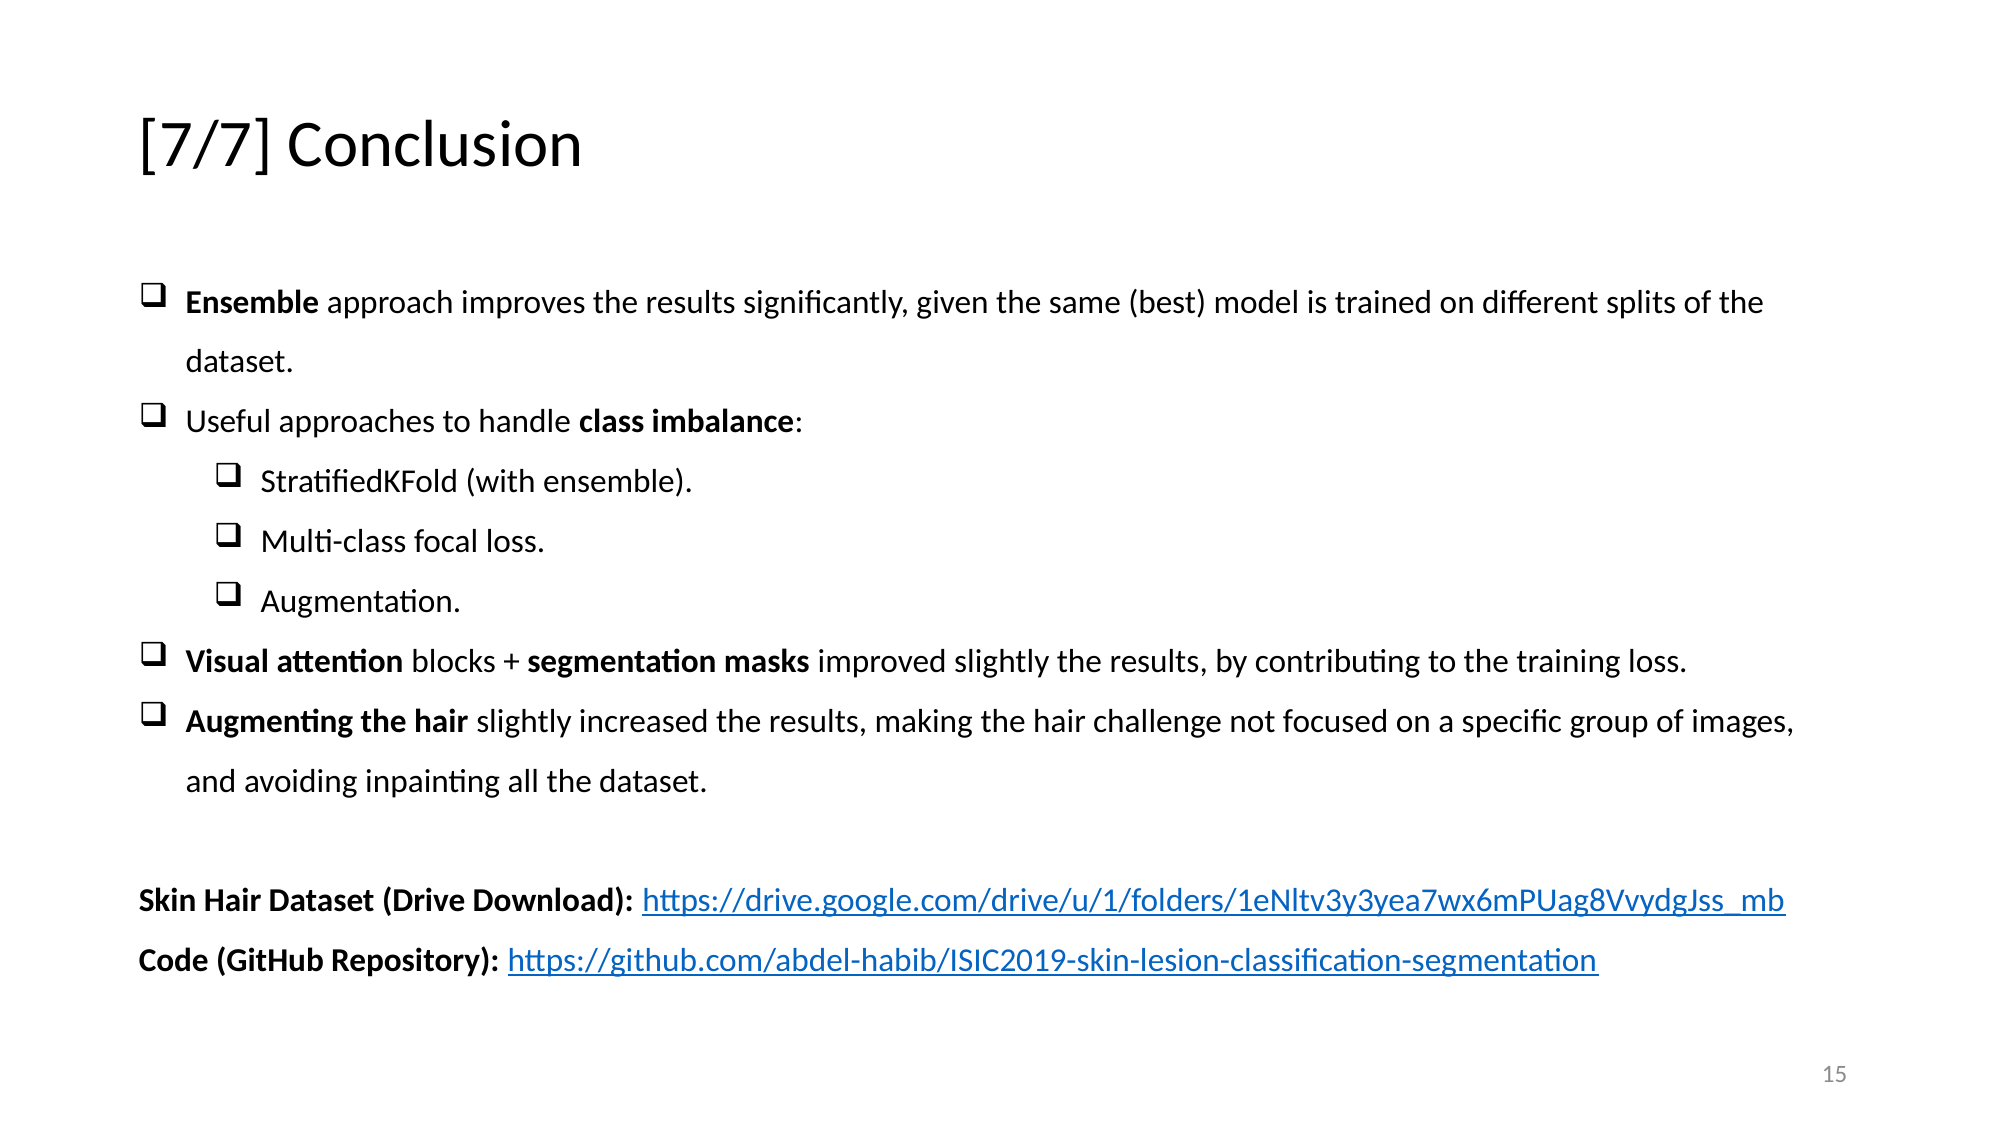

# [7/7] Conclusion
Ensemble approach improves the results significantly, given the same (best) model is trained on different splits of the dataset.
Useful approaches to handle class imbalance:
StratifiedKFold (with ensemble).
Multi-class focal loss.
Augmentation.
Visual attention blocks + segmentation masks improved slightly the results, by contributing to the training loss.
Augmenting the hair slightly increased the results, making the hair challenge not focused on a specific group of images, and avoiding inpainting all the dataset.

Skin Hair Dataset (Drive Download): https://drive.google.com/drive/u/1/folders/1eNltv3y3yea7wx6mPUag8VvydgJss_mb
Code (GitHub Repository): https://github.com/abdel-habib/ISIC2019-skin-lesion-classification-segmentation
15